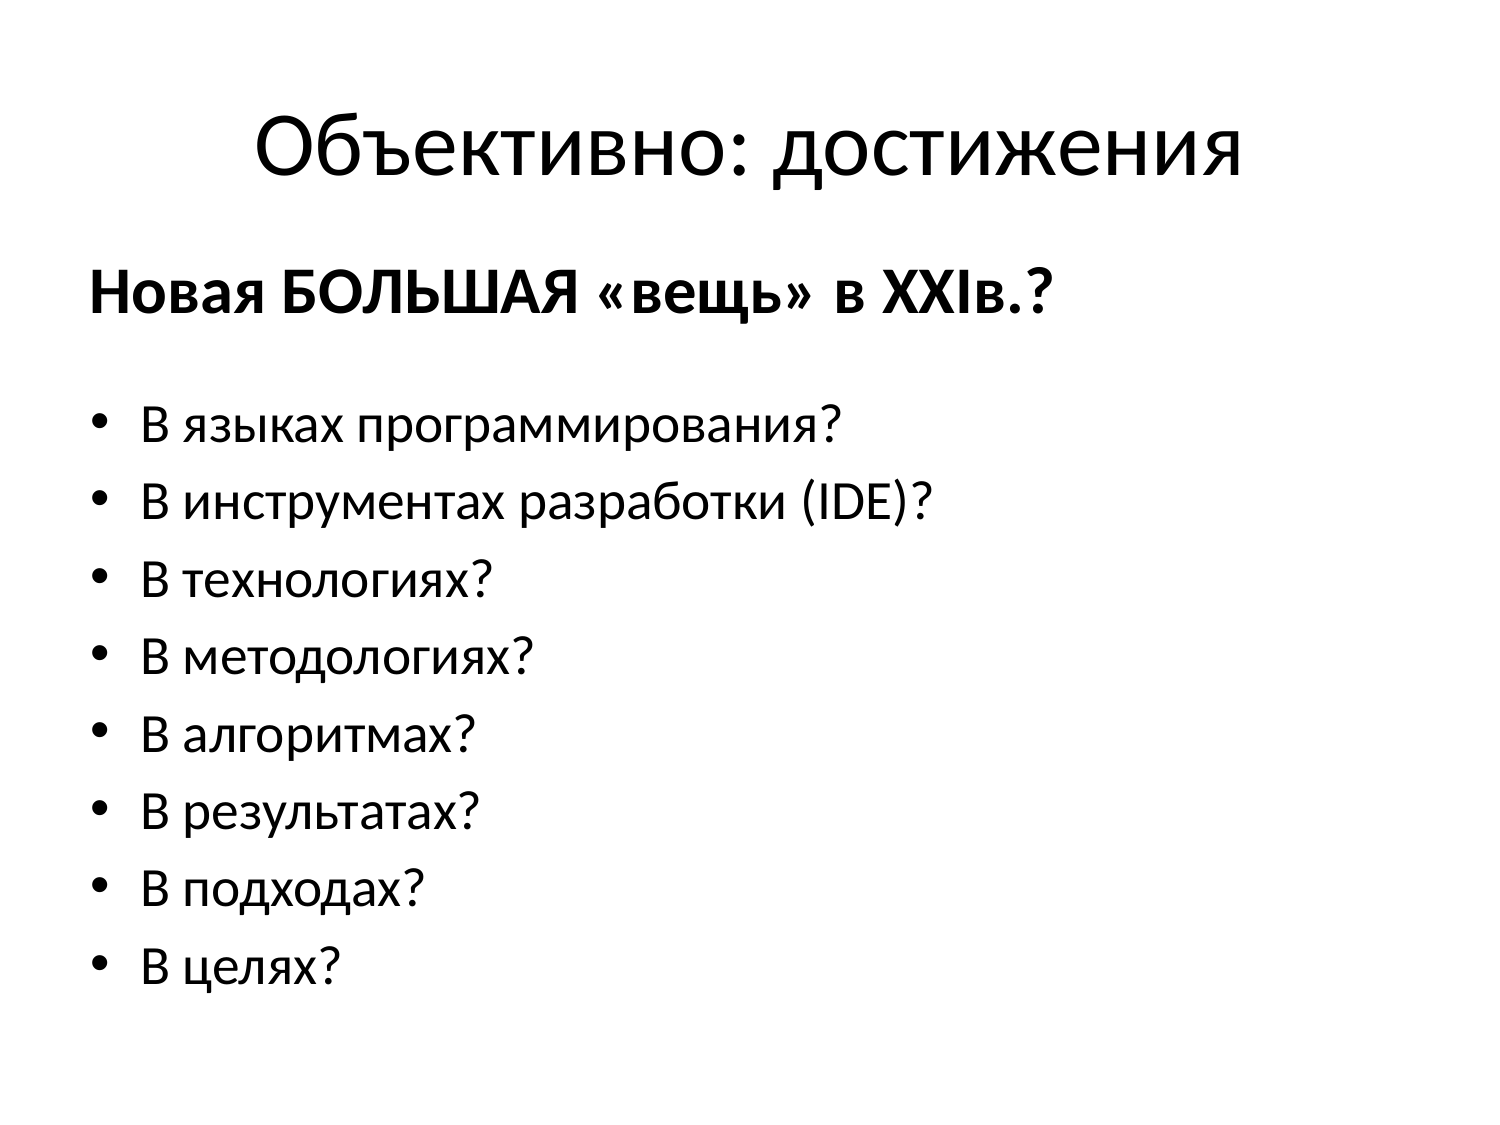

# Объективно: достижения
Новая БОЛЬШАЯ «вещь» в XXIв.?
В языках программирования?
В инструментах разработки (IDE)?
В технологиях?
В методологиях?
В алгоритмах?
В результатах?
В подходах?
В целях?